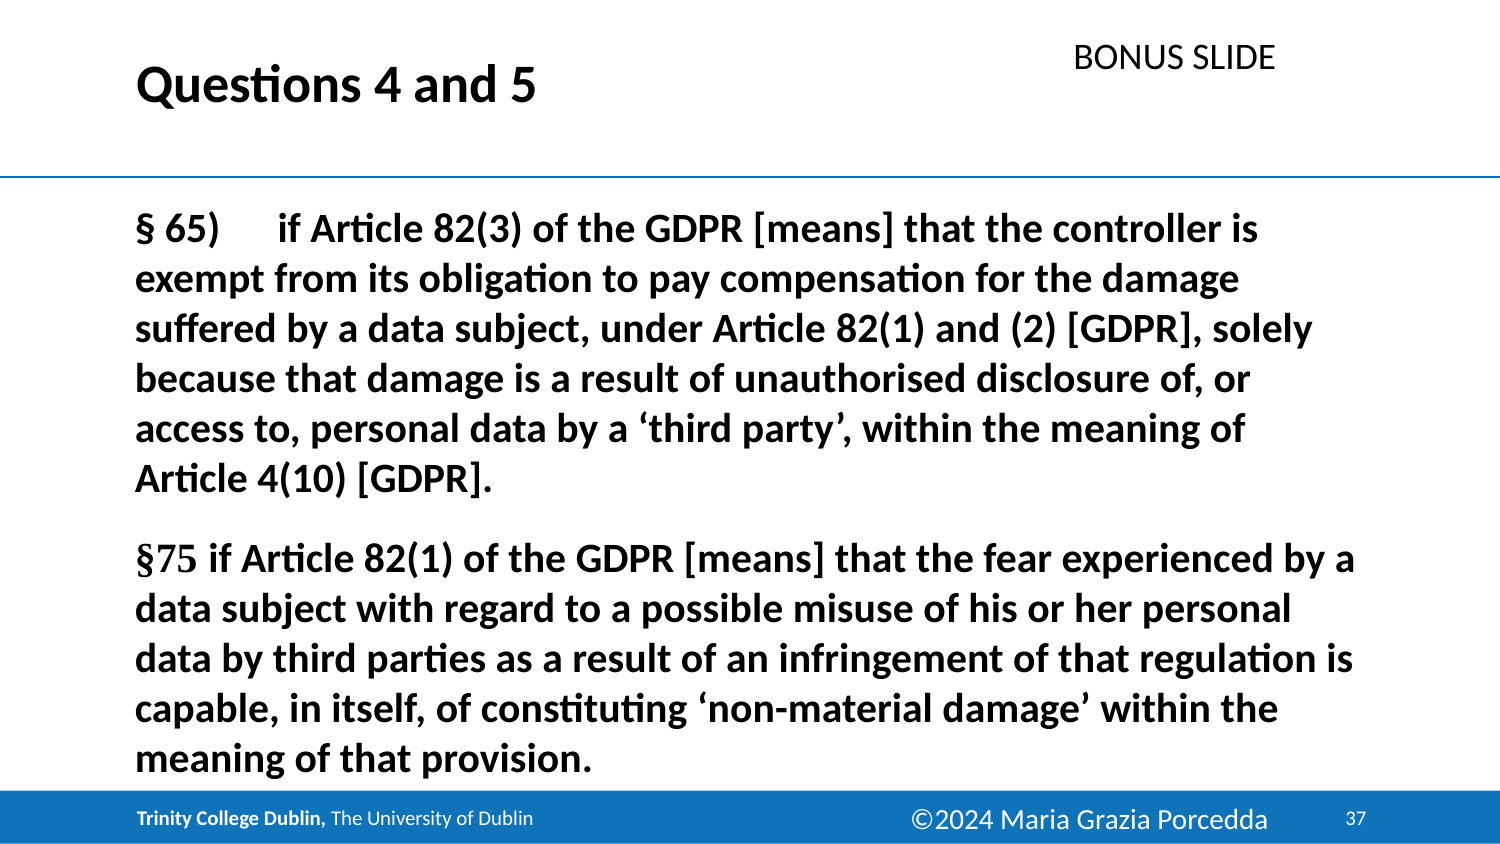

BONUS SLIDE
# Questions 4 and 5

§ 65)      if Article 82(3) of the GDPR [means] that the controller is exempt from its obligation to pay compensation for the damage suffered by a data subject, under Article 82(1) and (2) [GDPR], solely because that damage is a result of unauthorised disclosure of, or access to, personal data by a ‘third party’, within the meaning of Article 4(10) [GDPR].
§75 if Article 82(1) of the GDPR [means] that the fear experienced by a data subject with regard to a possible misuse of his or her personal data by third parties as a result of an infringement of that regulation is capable, in itself, of constituting ‘non-material damage’ within the meaning of that provision.

©2024 Maria Grazia Porcedda